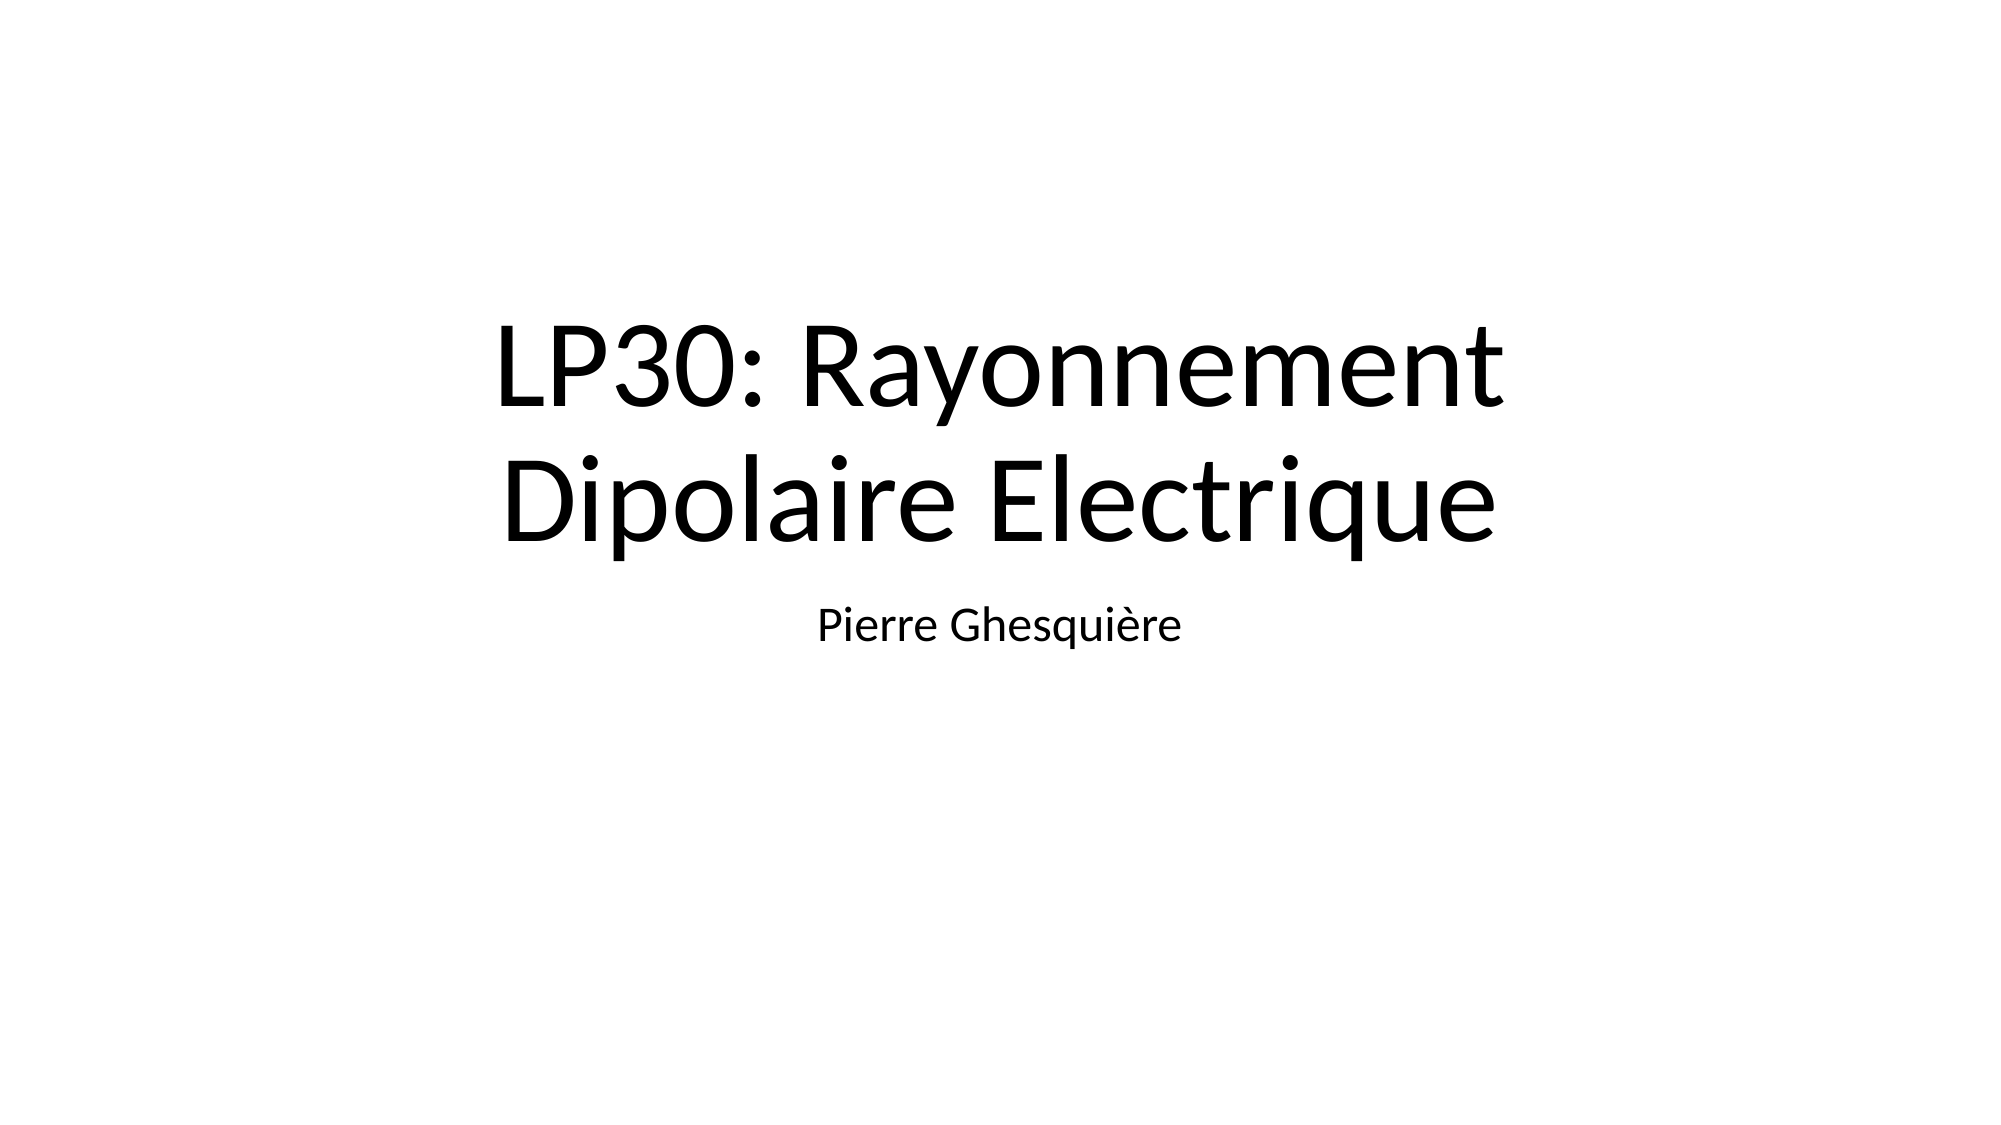

# LP30: Rayonnement Dipolaire Electrique
Pierre Ghesquière